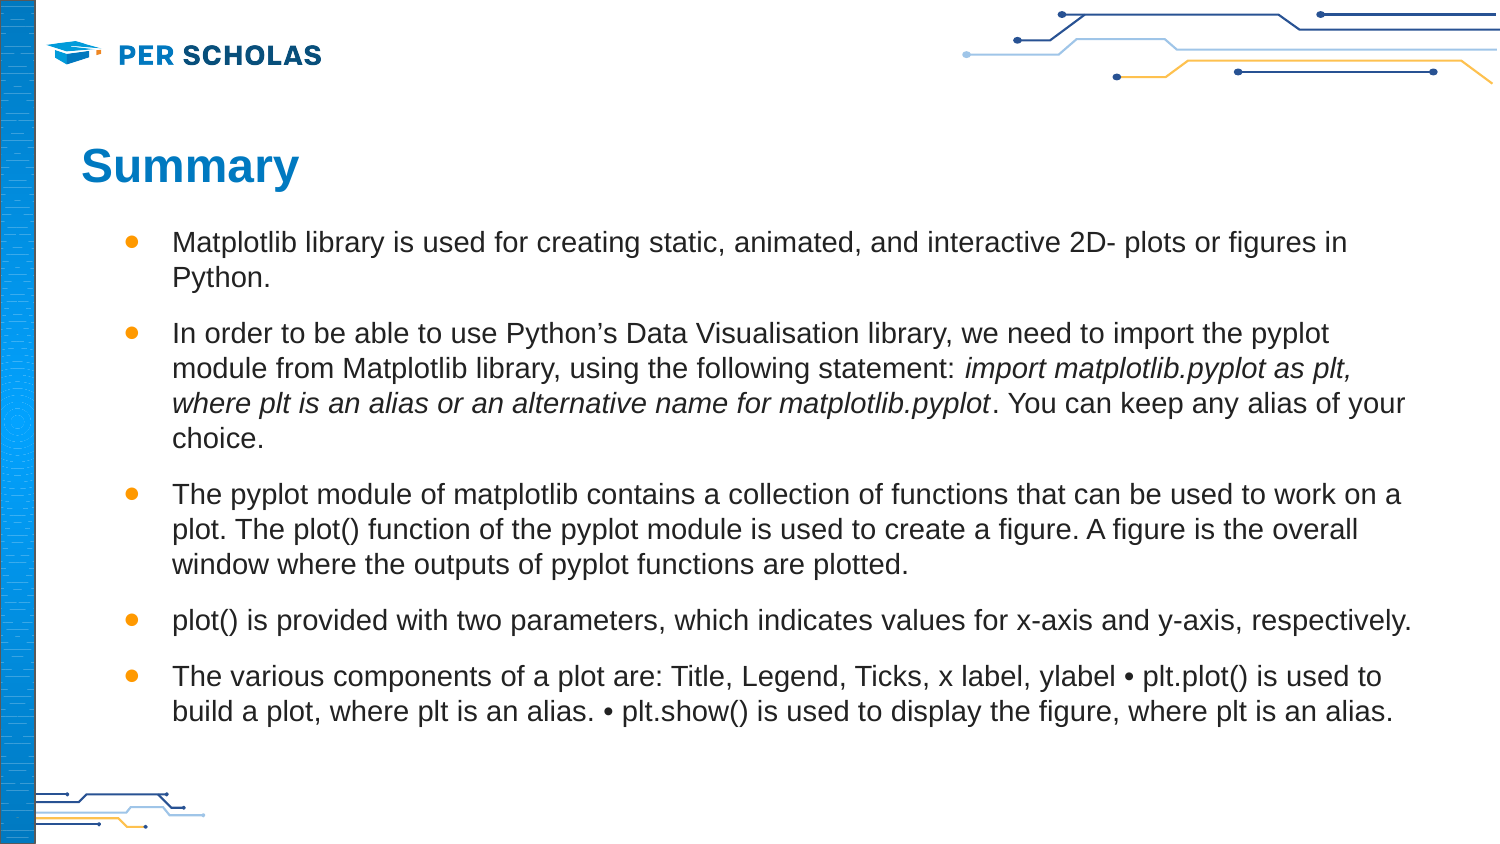

# Summary
Matplotlib library is used for creating static, animated, and interactive 2D- plots or figures in Python.
In order to be able to use Python’s Data Visualisation library, we need to import the pyplot module from Matplotlib library, using the following statement: import matplotlib.pyplot as plt, where plt is an alias or an alternative name for matplotlib.pyplot. You can keep any alias of your choice.
The pyplot module of matplotlib contains a collection of functions that can be used to work on a plot. The plot() function of the pyplot module is used to create a figure. A figure is the overall window where the outputs of pyplot functions are plotted.
plot() is provided with two parameters, which indicates values for x-axis and y-axis, respectively.
The various components of a plot are: Title, Legend, Ticks, x label, ylabel • plt.plot() is used to build a plot, where plt is an alias. • plt.show() is used to display the figure, where plt is an alias.